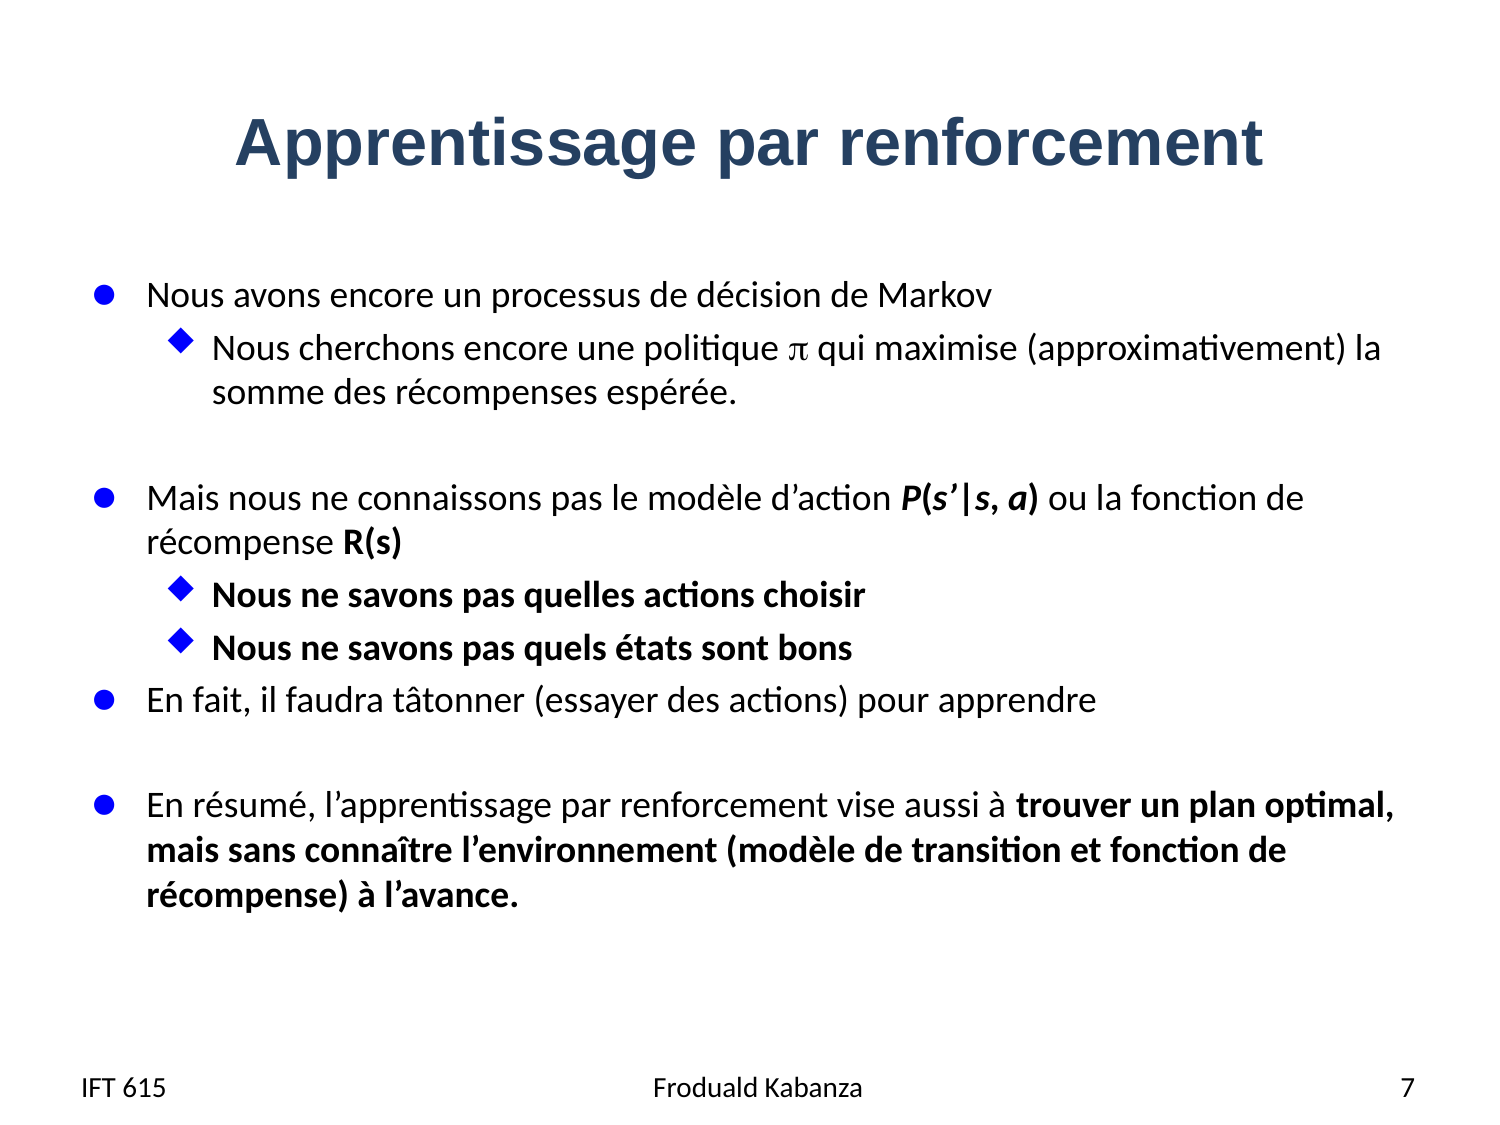

# Apprentissage par renforcement
Nous avons encore un processus de décision de Markov
Nous cherchons encore une politique π qui maximise (approximativement) la somme des récompenses espérée.

Mais nous ne connaissons pas le modèle d’action P(s’|s, a) ou la fonction de récompense R(s)
Nous ne savons pas quelles actions choisir
Nous ne savons pas quels états sont bons
En fait, il faudra tâtonner (essayer des actions) pour apprendre

En résumé, l’apprentissage par renforcement vise aussi à trouver un plan optimal, mais sans connaître l’environnement (modèle de transition et fonction de récompense) à l’avance.

IFT 615
Froduald Kabanza
7